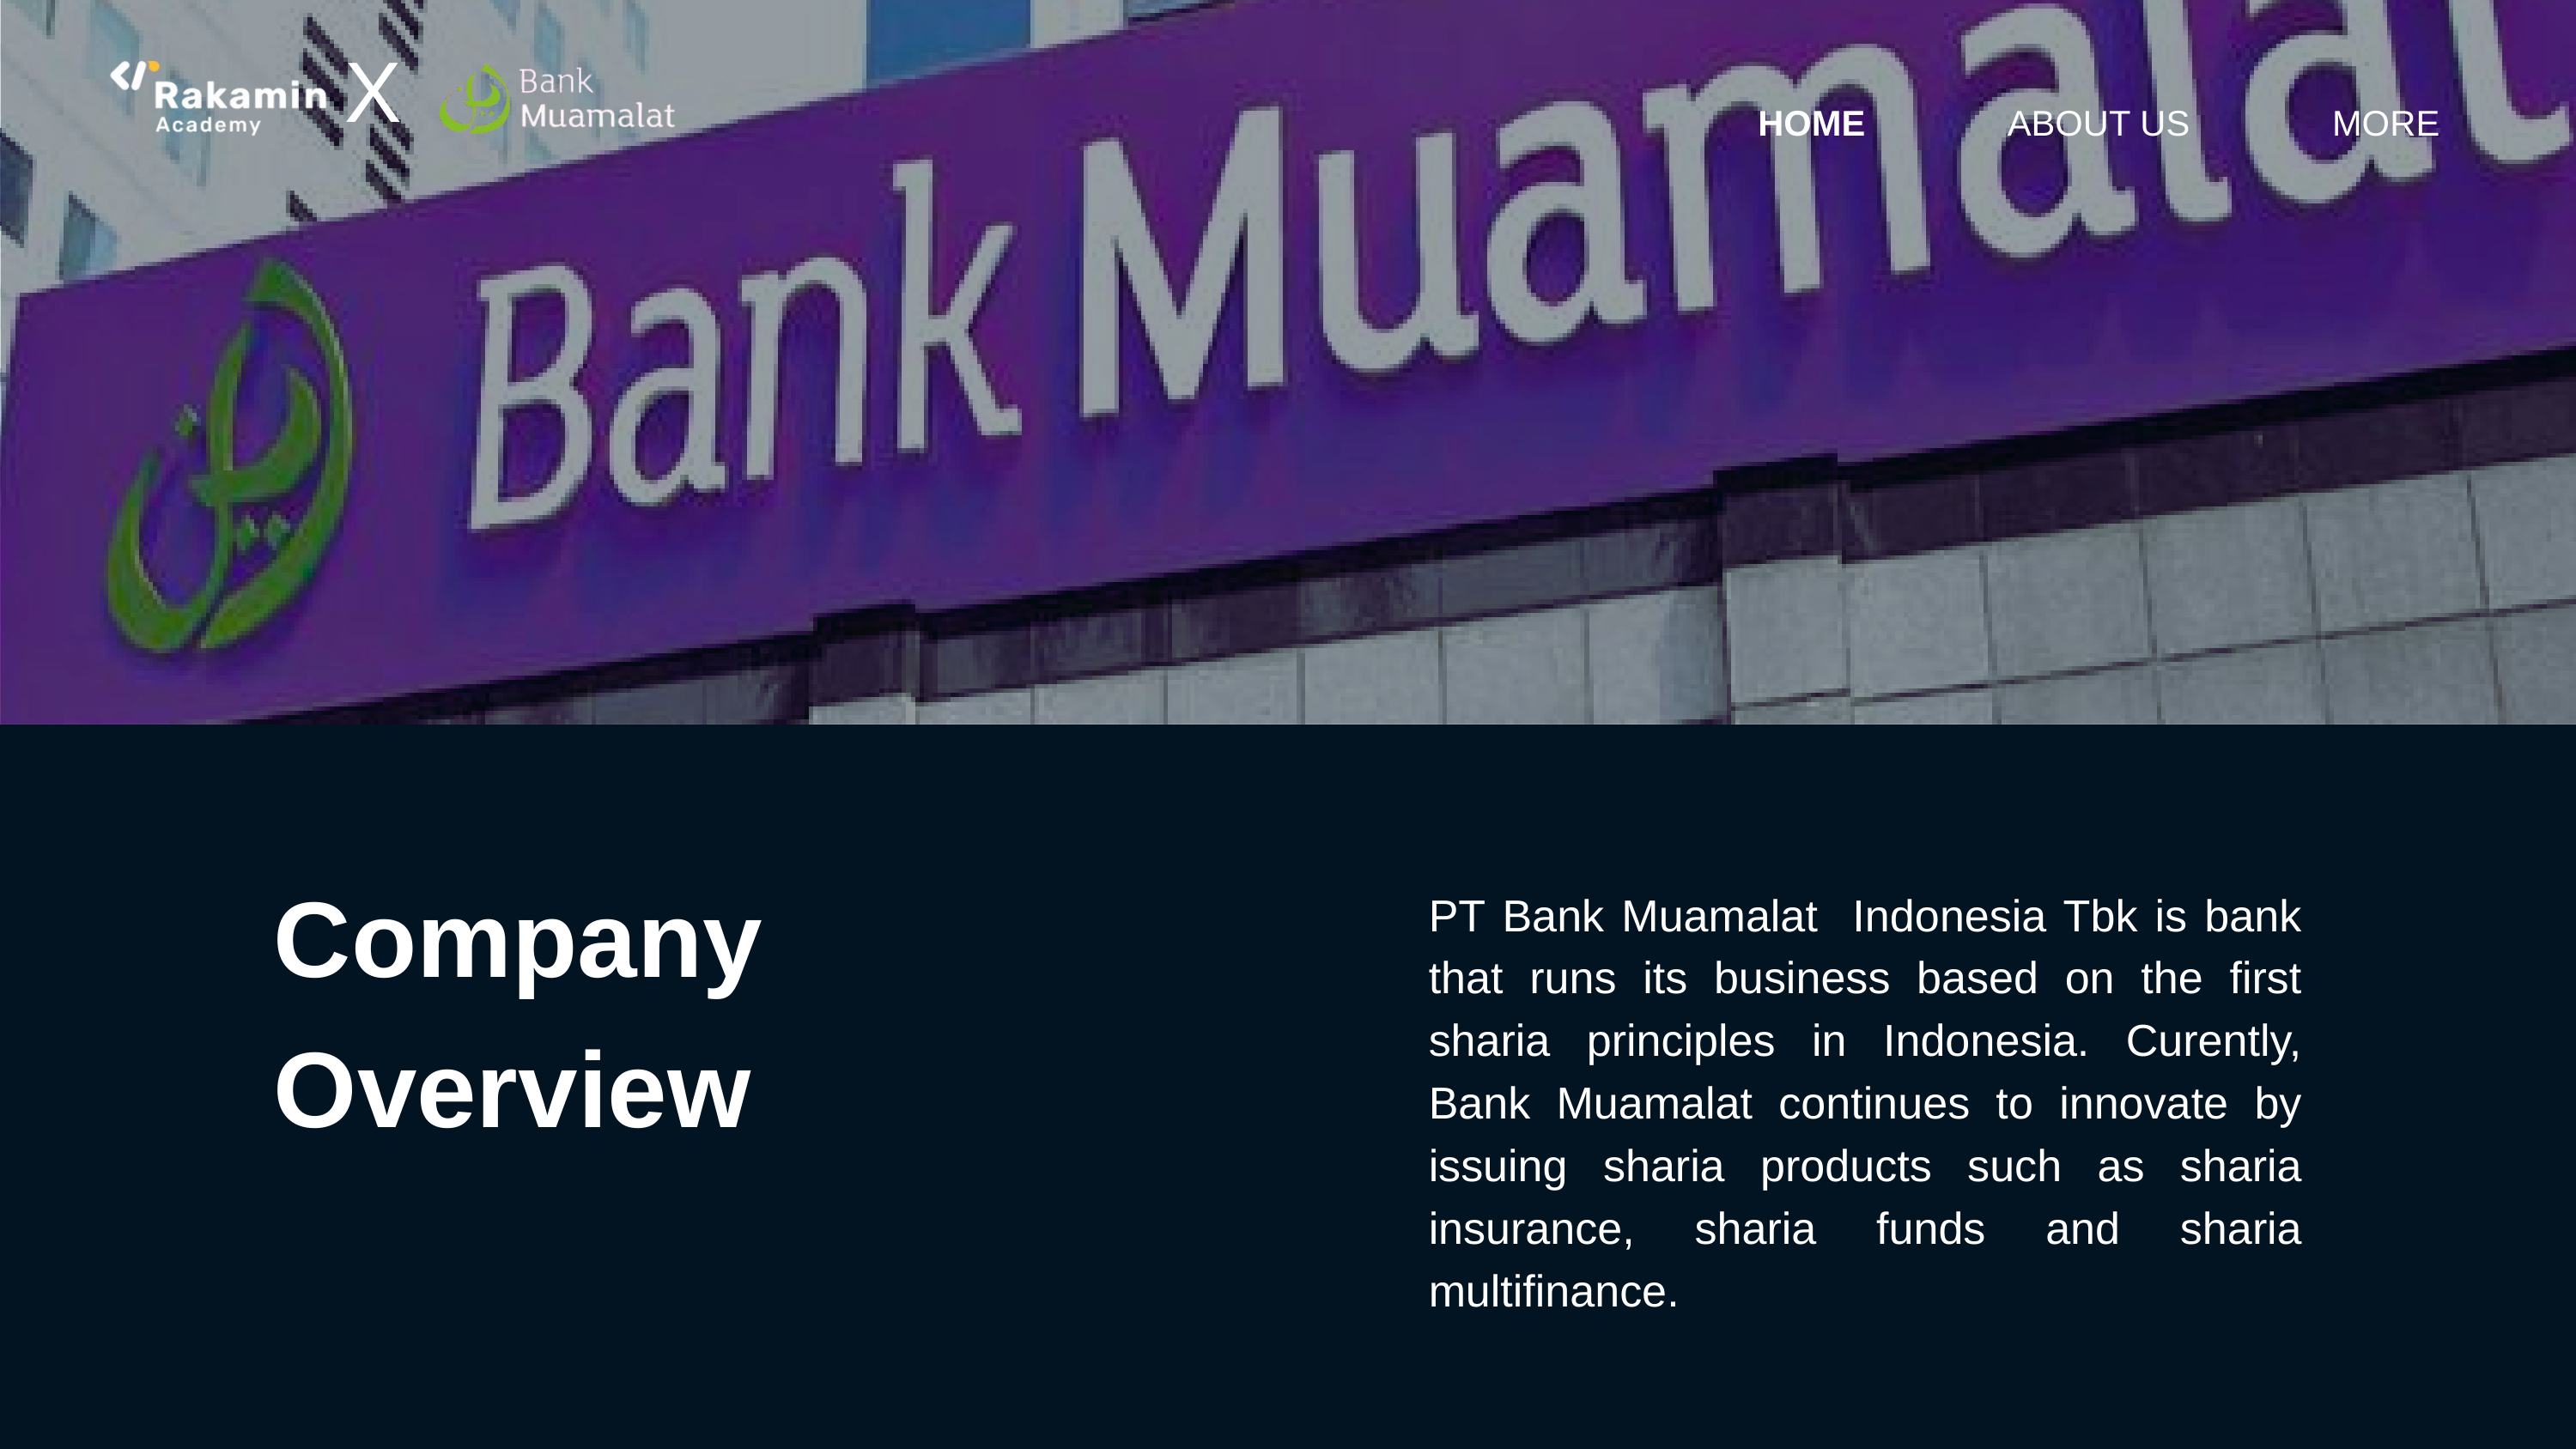

X

HOME
ABOUT US
MORE
Company Overview
PT Bank Muamalat  Indonesia Tbk is bank that runs its business based on the first sharia principles in Indonesia. Curently, Bank Muamalat continues to innovate by issuing sharia products such as sharia insurance, sharia funds and sharia multifinance.